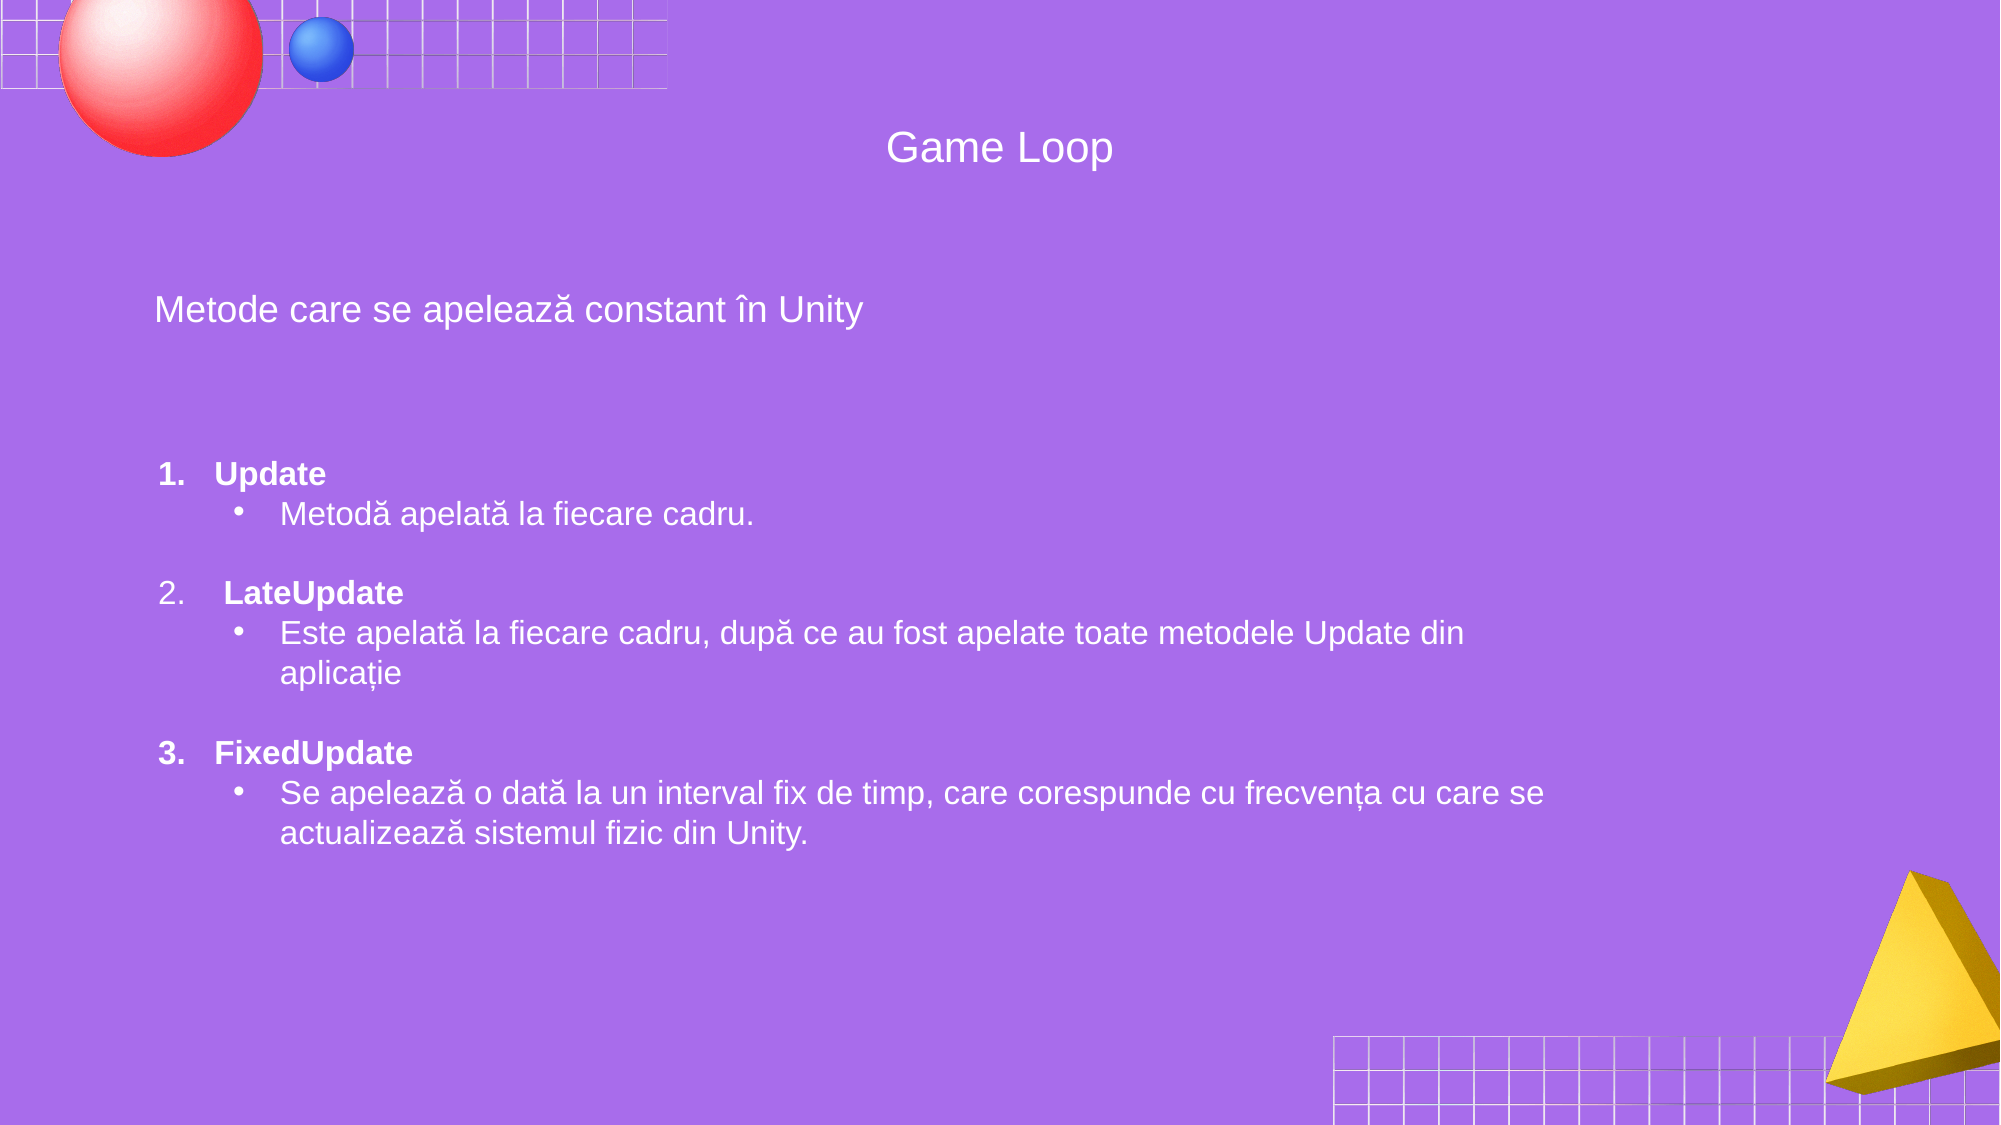

Game Loop
Metode care se apelează constant în Unity
Update
Metodă apelată la fiecare cadru.

 LateUpdate
Este apelată la fiecare cadru, după ce au fost apelate toate metodele Update din aplicație

FixedUpdate
Se apelează o dată la un interval fix de timp, care corespunde cu frecvența cu care se actualizează sistemul fizic din Unity.